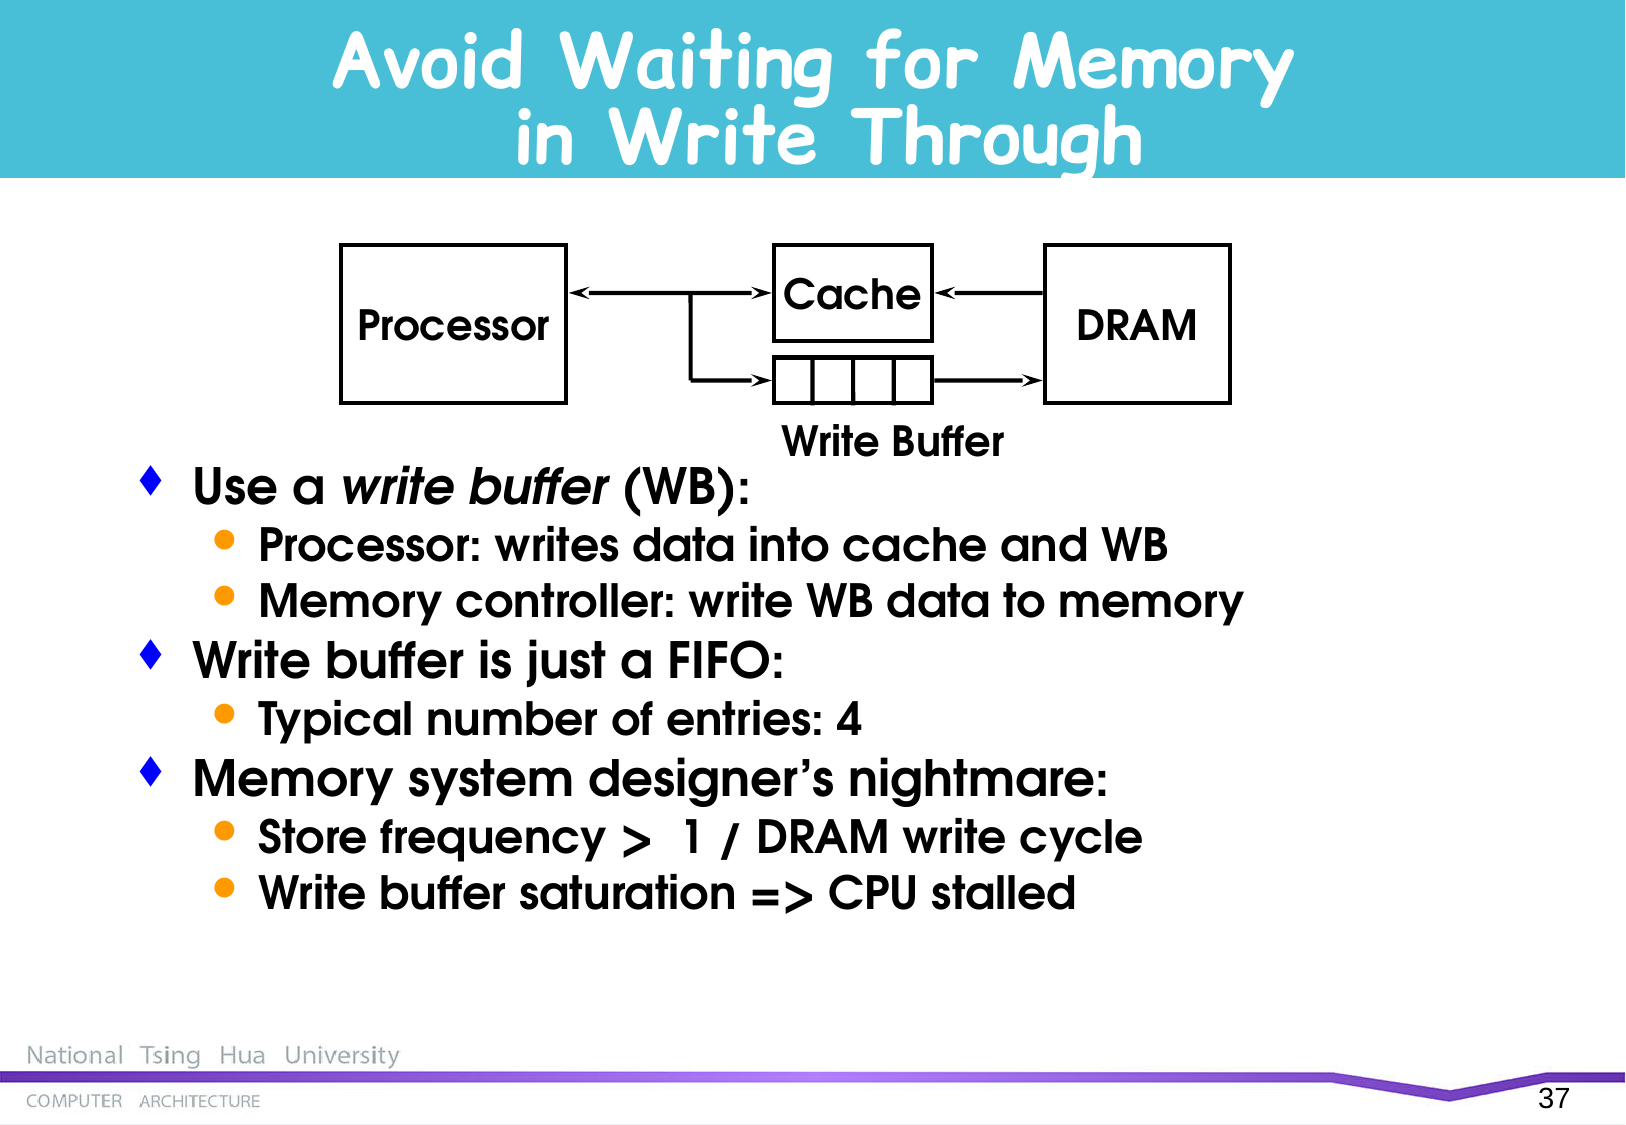

# Avoid Waiting for Memory in Write Through

Use a write buffer (WB):
Processor: writes data into cache and WB
Memory controller: write WB data to memory
Write buffer is just a FIFO:
Typical number of entries: 4
Memory system designer’s nightmare:
Store frequency >  1 / DRAM write cycle
Write buffer saturation => CPU stalled
Processor
Cache
DRAM

Write Buffer
37